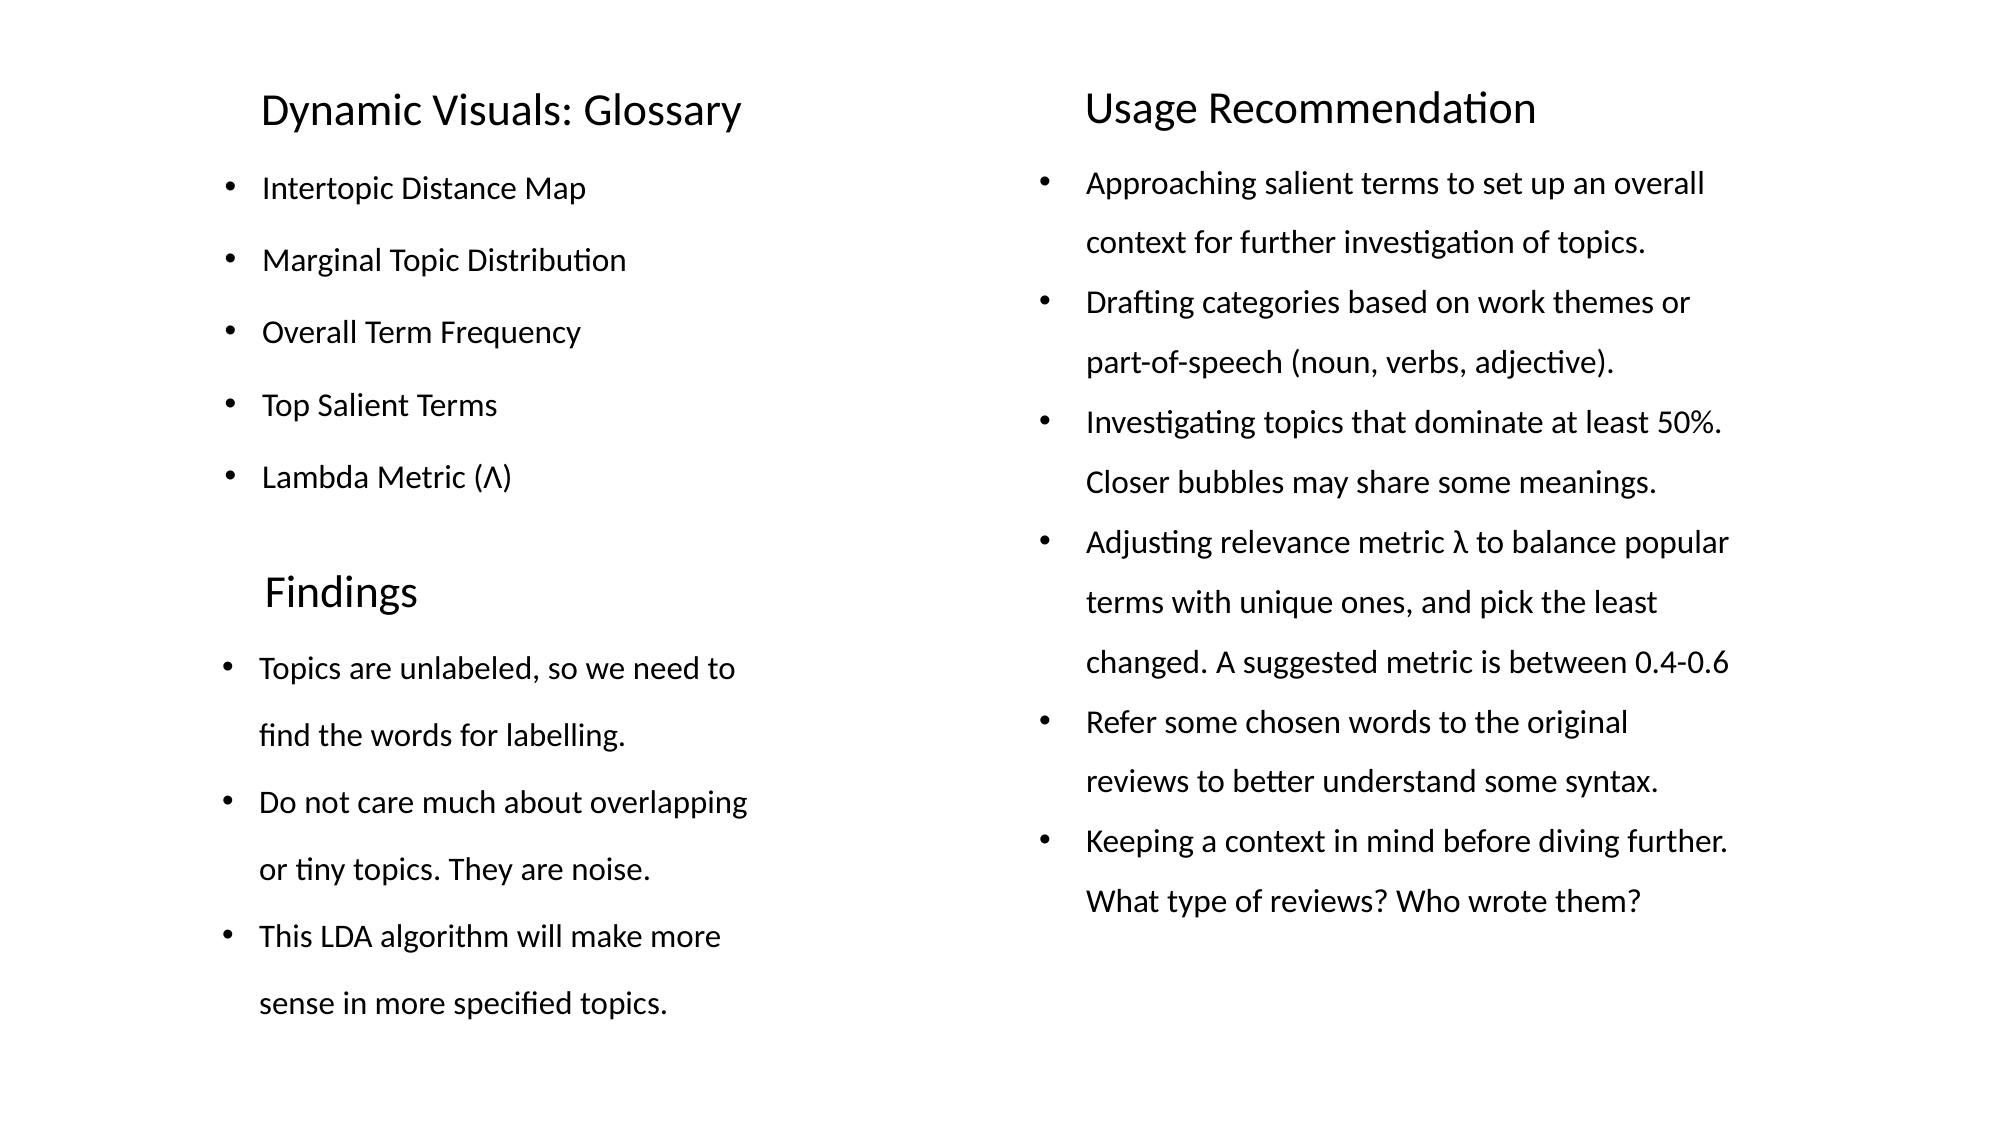

# Dynamic Visuals: Glossary
Usage Recommendation
Approaching salient terms to set up an overall context for further investigation of topics.
Drafting categories based on work themes or part-of-speech (noun, verbs, adjective).
Investigating topics that dominate at least 50%. Closer bubbles may share some meanings.
Adjusting relevance metric λ to balance popular terms with unique ones, and pick the least changed. A suggested metric is between 0.4-0.6
Refer some chosen words to the original reviews to better understand some syntax.
Keeping a context in mind before diving further. What type of reviews? Who wrote them?

Intertopic Distance Map
Marginal Topic Distribution
Overall Term Frequency
Top Salient Terms
Lambda Metric (Λ)
Findings
Topics are unlabeled, so we need to find the words for labelling.
Do not care much about overlapping or tiny topics. They are noise.
This LDA algorithm will make more sense in more specified topics.